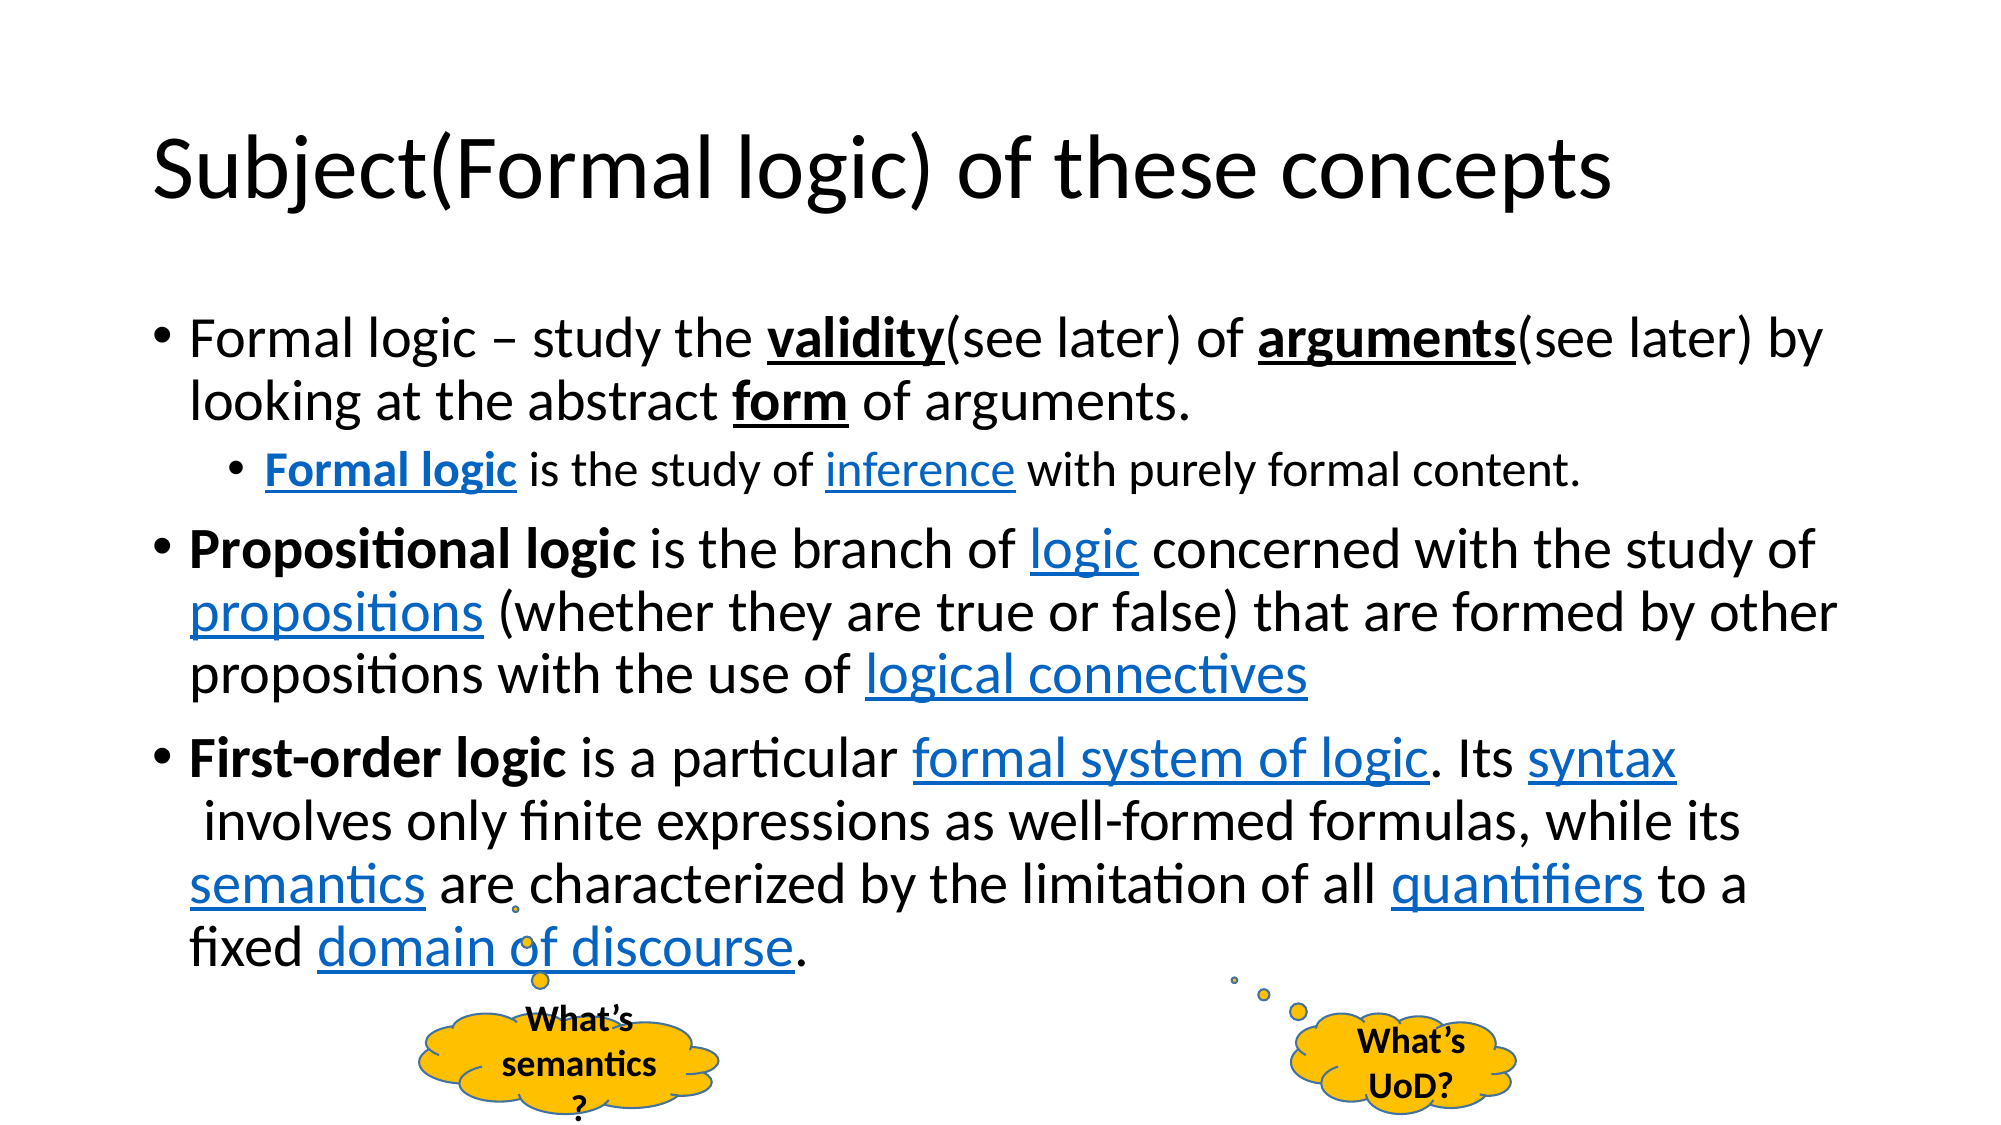

# Subject(Formal logic) of these concepts
Formal logic – study the validity(see later) of arguments(see later) by looking at the abstract form of arguments.
Formal logic is the study of inference with purely formal content.
Propositional logic is the branch of logic concerned with the study of propositions (whether they are true or false) that are formed by other propositions with the use of logical connectives
First-order logic is a particular formal system of logic. Its syntax involves only finite expressions as well-formed formulas, while its semantics are characterized by the limitation of all quantifiers to a fixed domain of discourse.

What’s semantics?
What’s UoD?